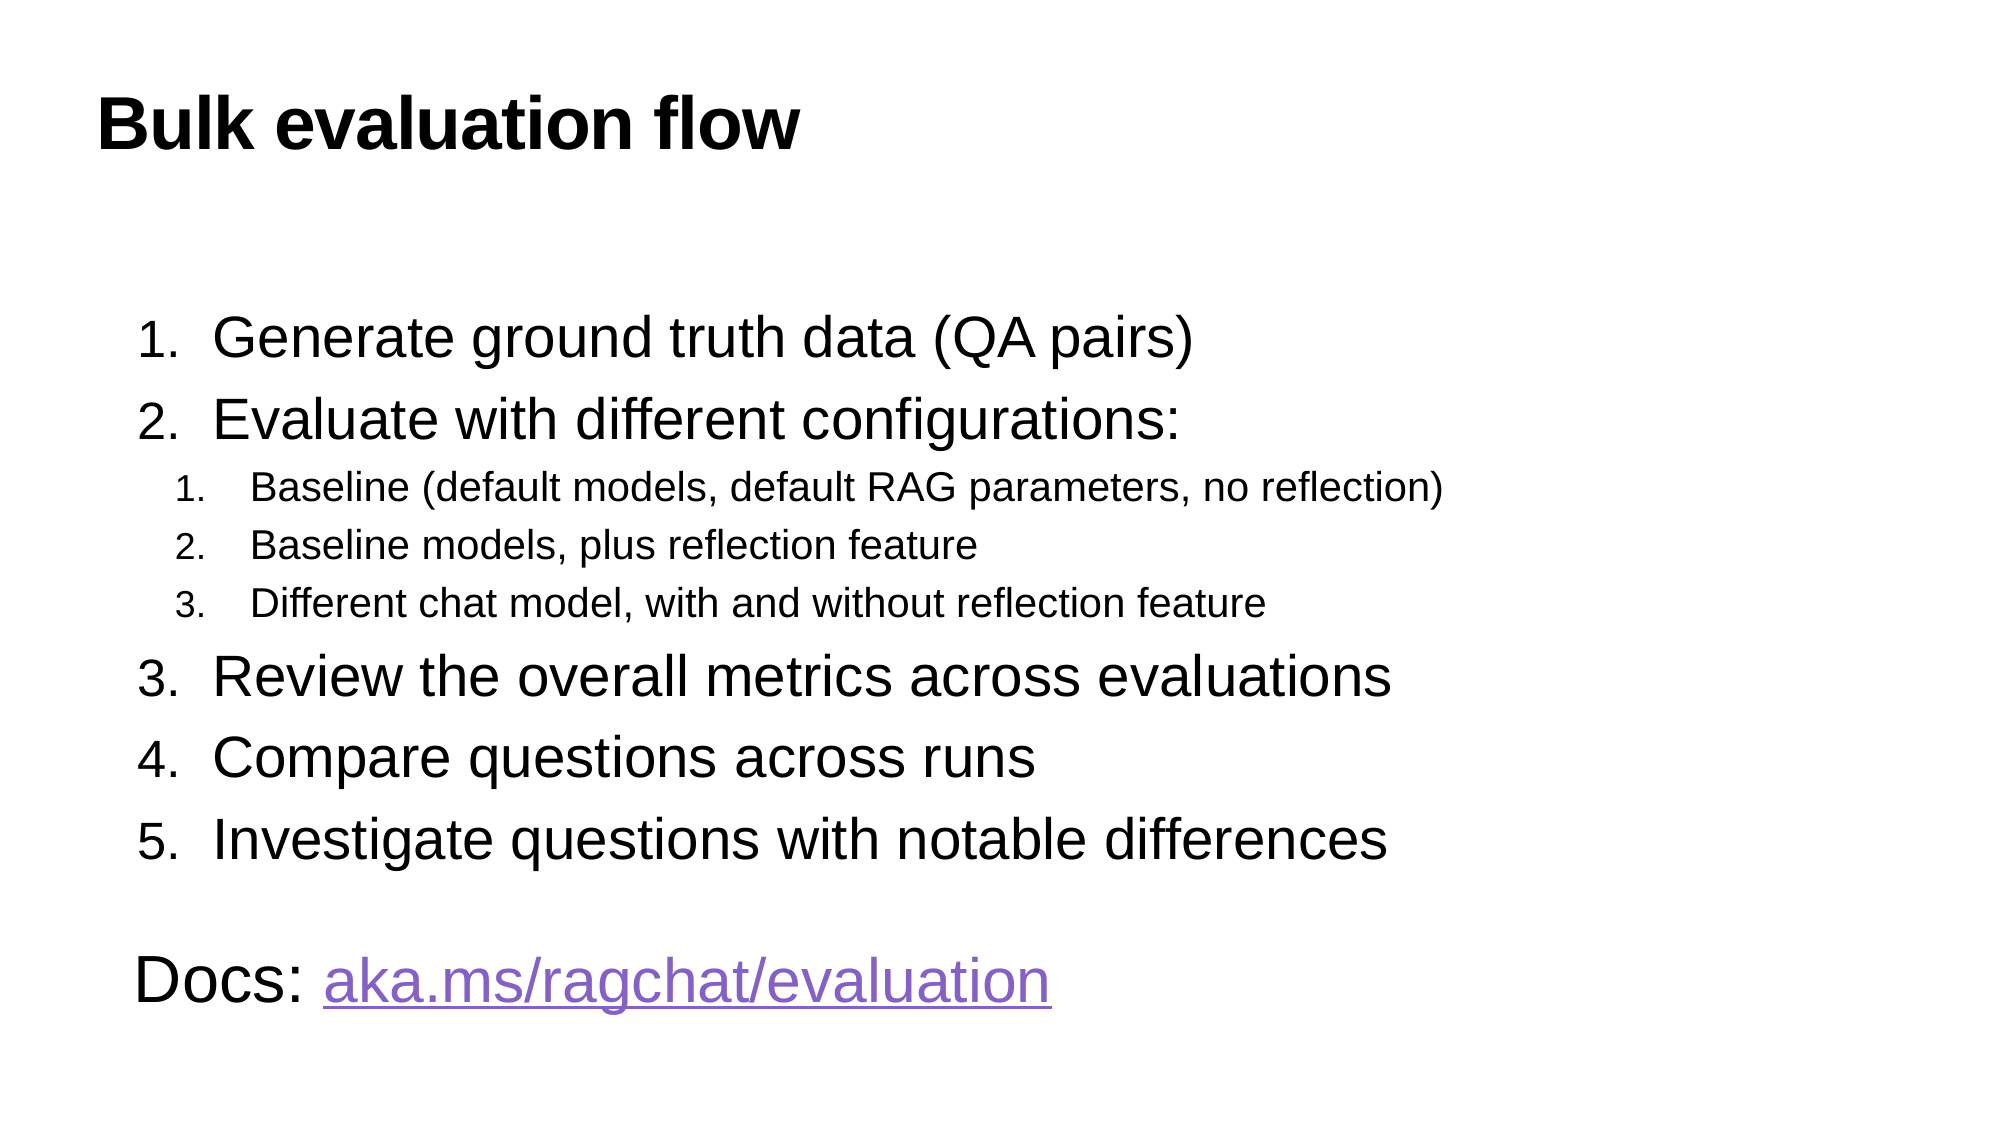

# Bulk evaluation flow
Generate ground truth data (QA pairs)
Evaluate with different configurations:
Baseline (default models, default RAG parameters, no reflection)
Baseline models, plus reflection feature
Different chat model, with and without reflection feature
Review the overall metrics across evaluations
Compare questions across runs
Investigate questions with notable differences

Docs: aka.ms/ragchat/evaluation